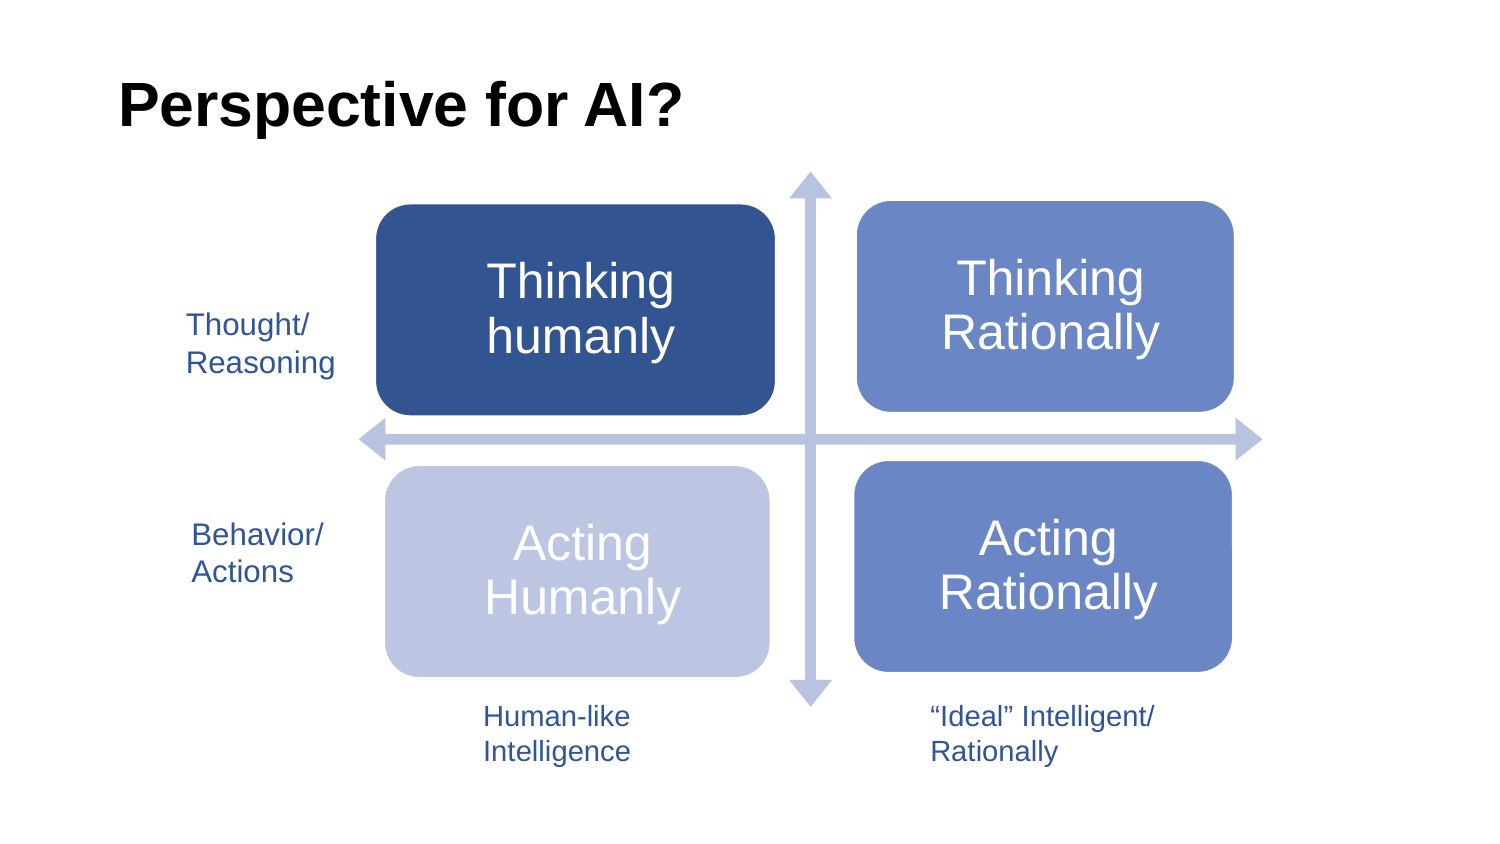

# Perspective for AI?
Thinking humanly
Thinking Rationally
Acting Humanly
Acting Rationally
Thought/
Reasoning
Behavior/
Actions
Human-like
Intelligence
“Ideal” Intelligent/
Rationally